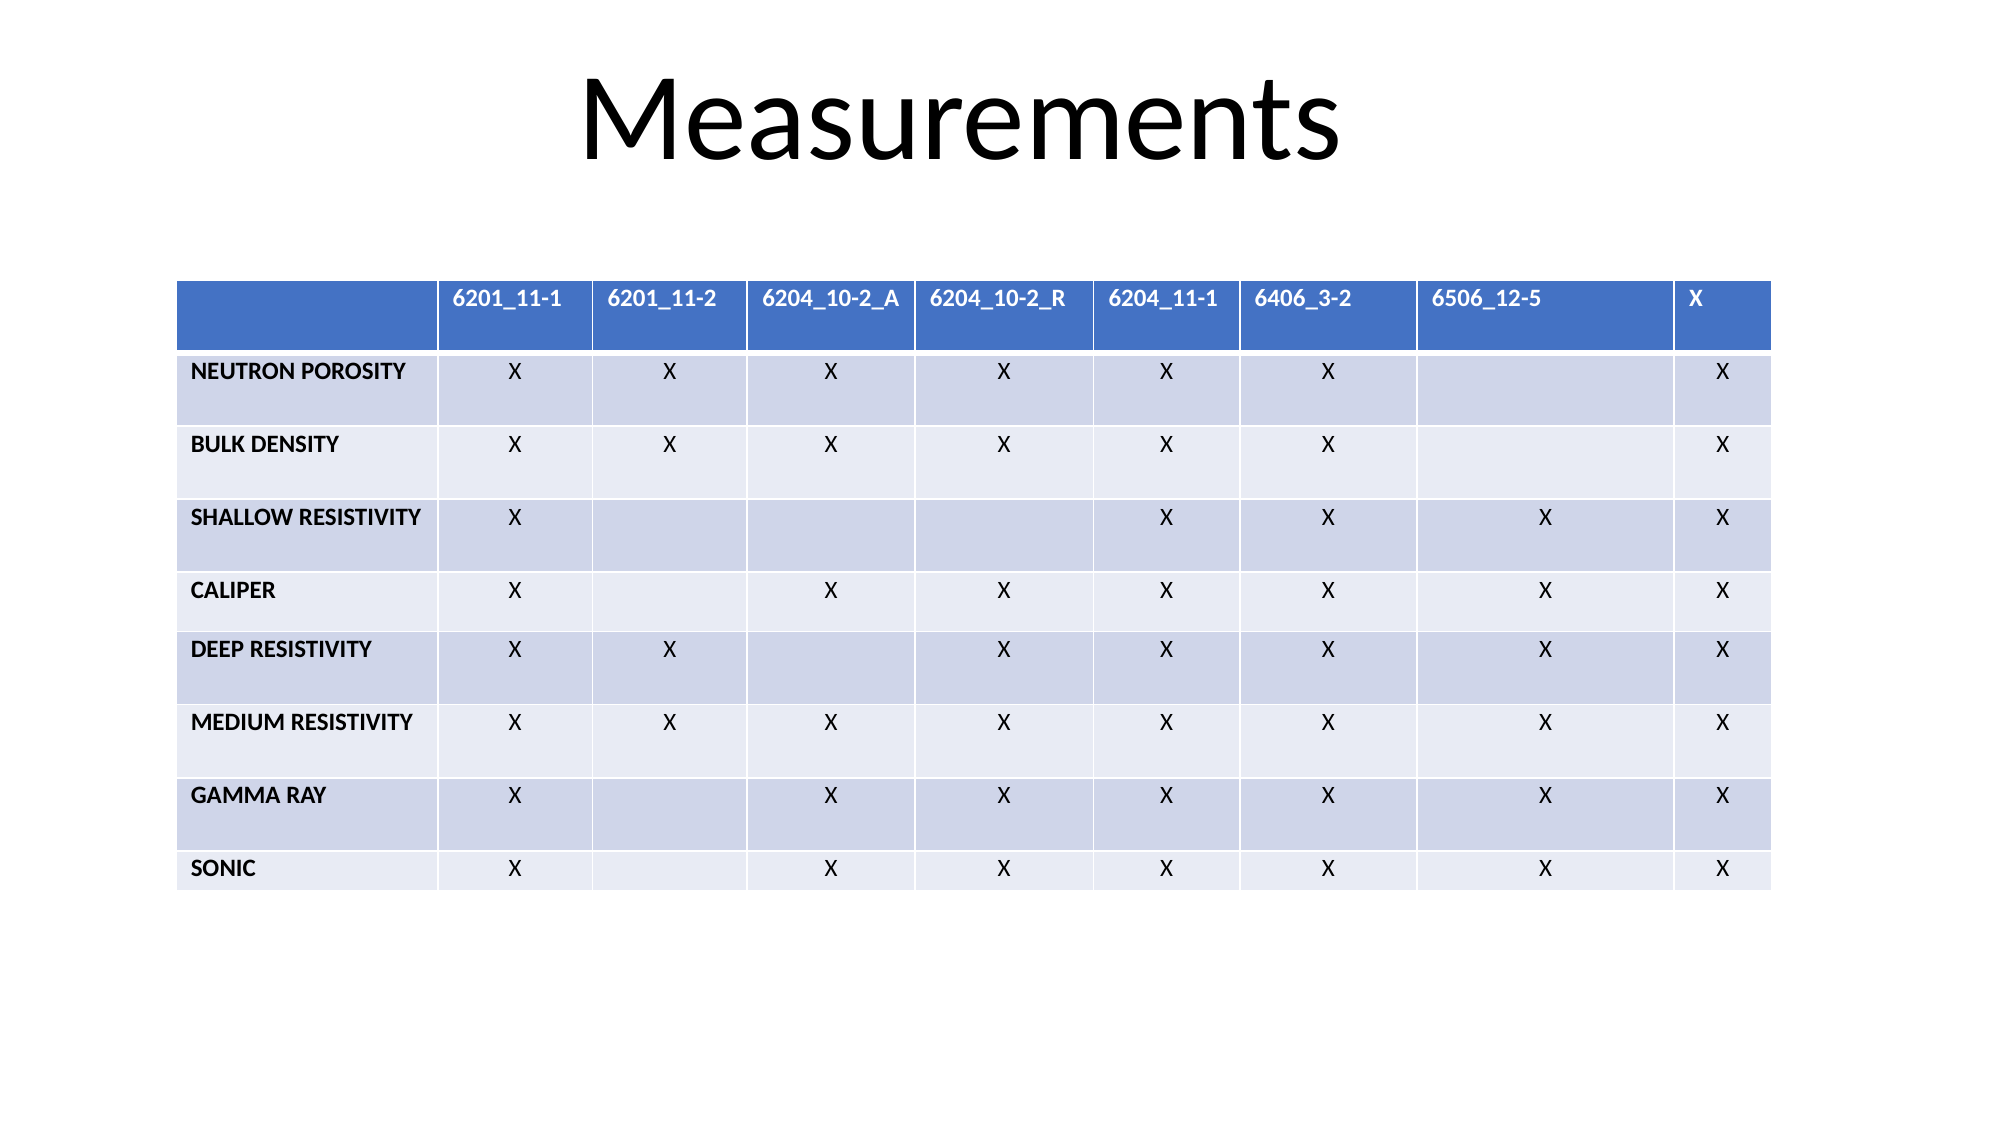

# Measurements
|  | 6201\_11-1 | 6201\_11-2 | 6204\_10-2\_A | 6204\_10-2\_R | 6204\_11-1 | 6406\_3-2 | 6506\_12-5 | X |
| --- | --- | --- | --- | --- | --- | --- | --- | --- |
| NEUTRON POROSITY | X | X | X | X | X | X |  | X |
| BULK DENSITY | X | X | X | X | X | X |  | X |
| SHALLOW RESISTIVITY | X |  |  |  | X | X | X | X |
| CALIPER | X |  | X | X | X | X | X | X |
| DEEP RESISTIVITY | X | X |  | X | X | X | X | X |
| MEDIUM RESISTIVITY | X | X | X | X | X | X | X | X |
| GAMMA RAY | X |  | X | X | X | X | X | X |
| SONIC | X |  | X | X | X | X | X | X |